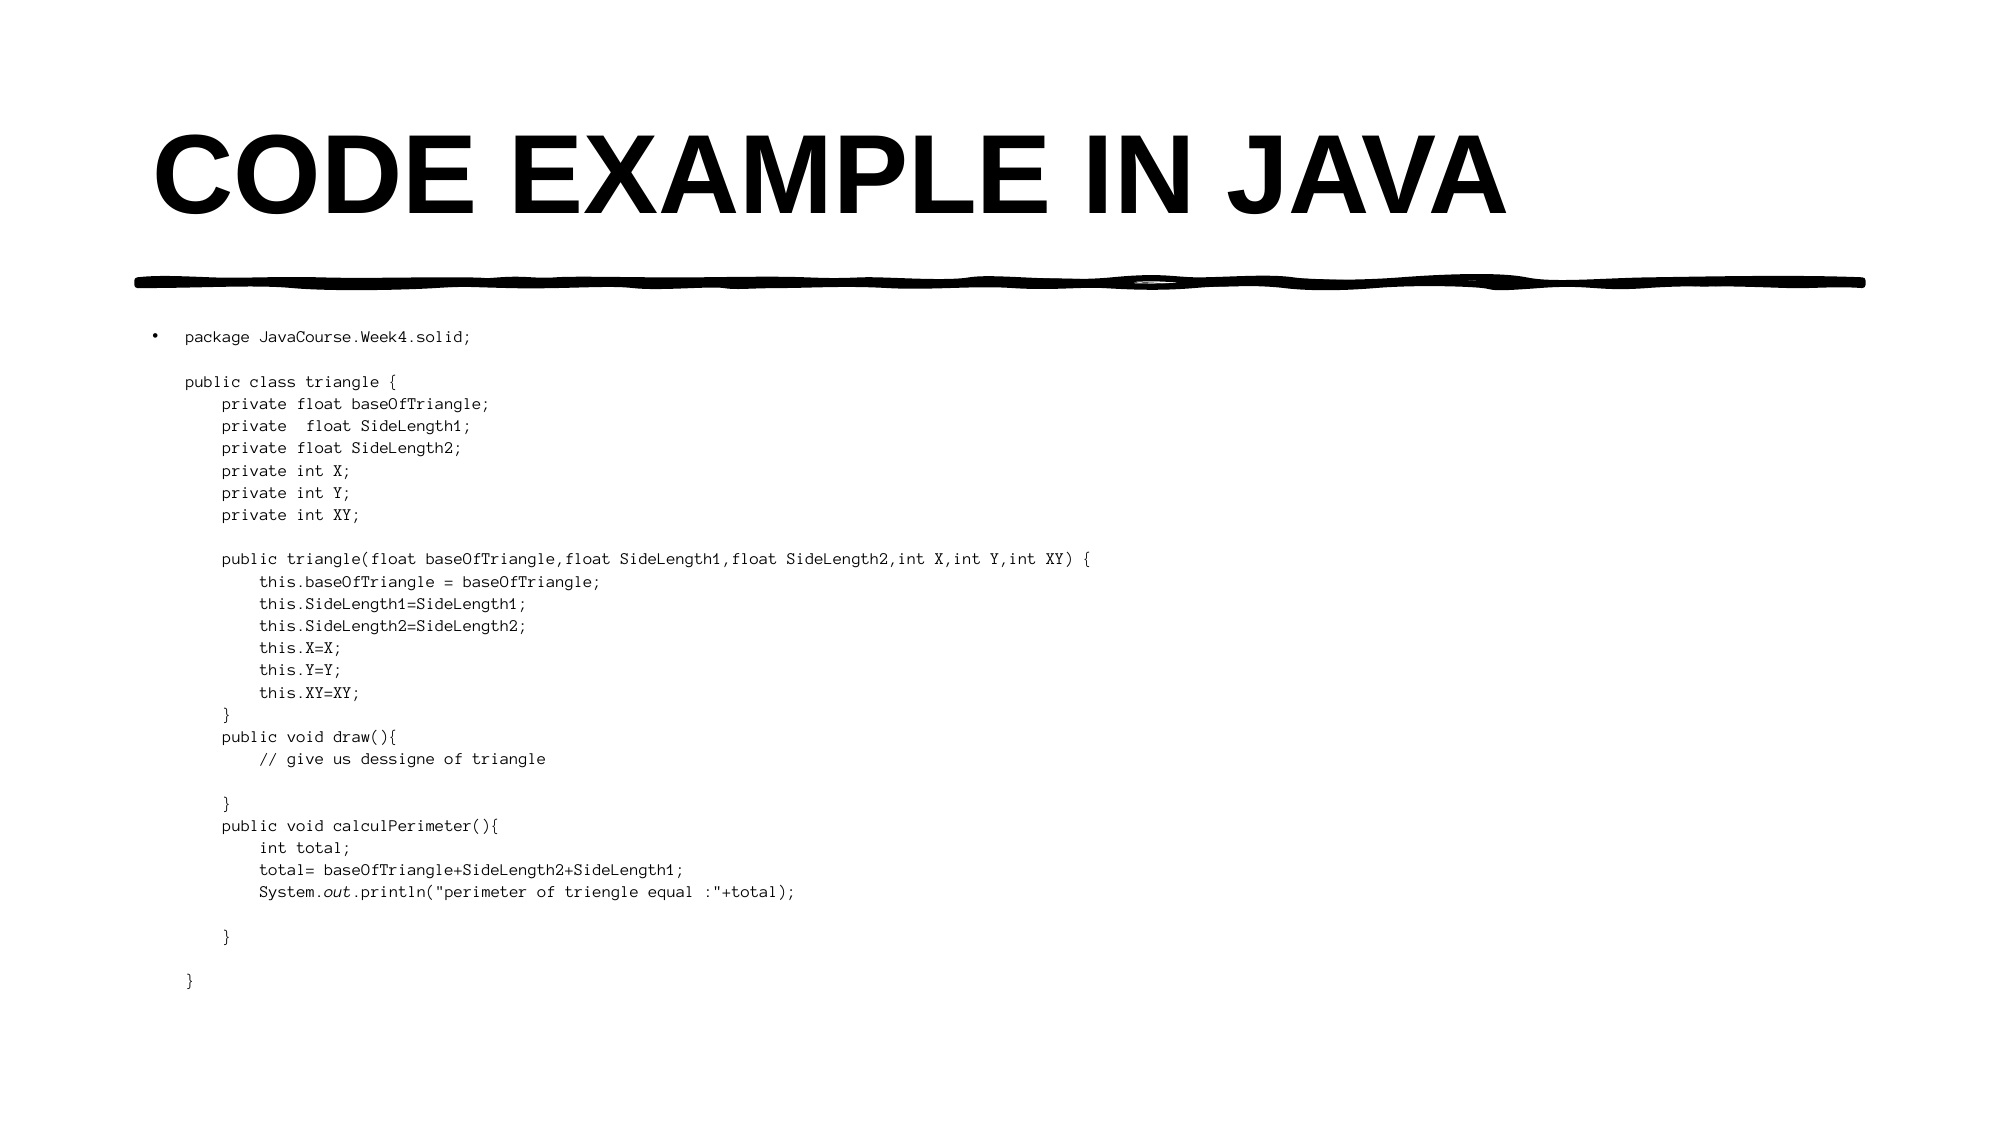

# CODE EXAMPLE IN JAVA
package JavaCourse.Week4.solid;
public class triangle {
    private float baseOfTriangle;
    private  float SideLength1;
    private float SideLength2;
    private int X;
    private int Y;
    private int XY;
    public triangle(float baseOfTriangle,float SideLength1,float SideLength2,int X,int Y,int XY) {
        this.baseOfTriangle = baseOfTriangle;
        this.SideLength1=SideLength1;
        this.SideLength2=SideLength2;
        this.X=X;
        this.Y=Y;
        this.XY=XY;
    }
    public void draw(){
        // give us dessigne of triangle
    }
    public void calculPerimeter(){
        int total;
        total= baseOfTriangle+SideLength2+SideLength1;
        System.out.println("perimeter of triengle equal :"+total);
    }
}